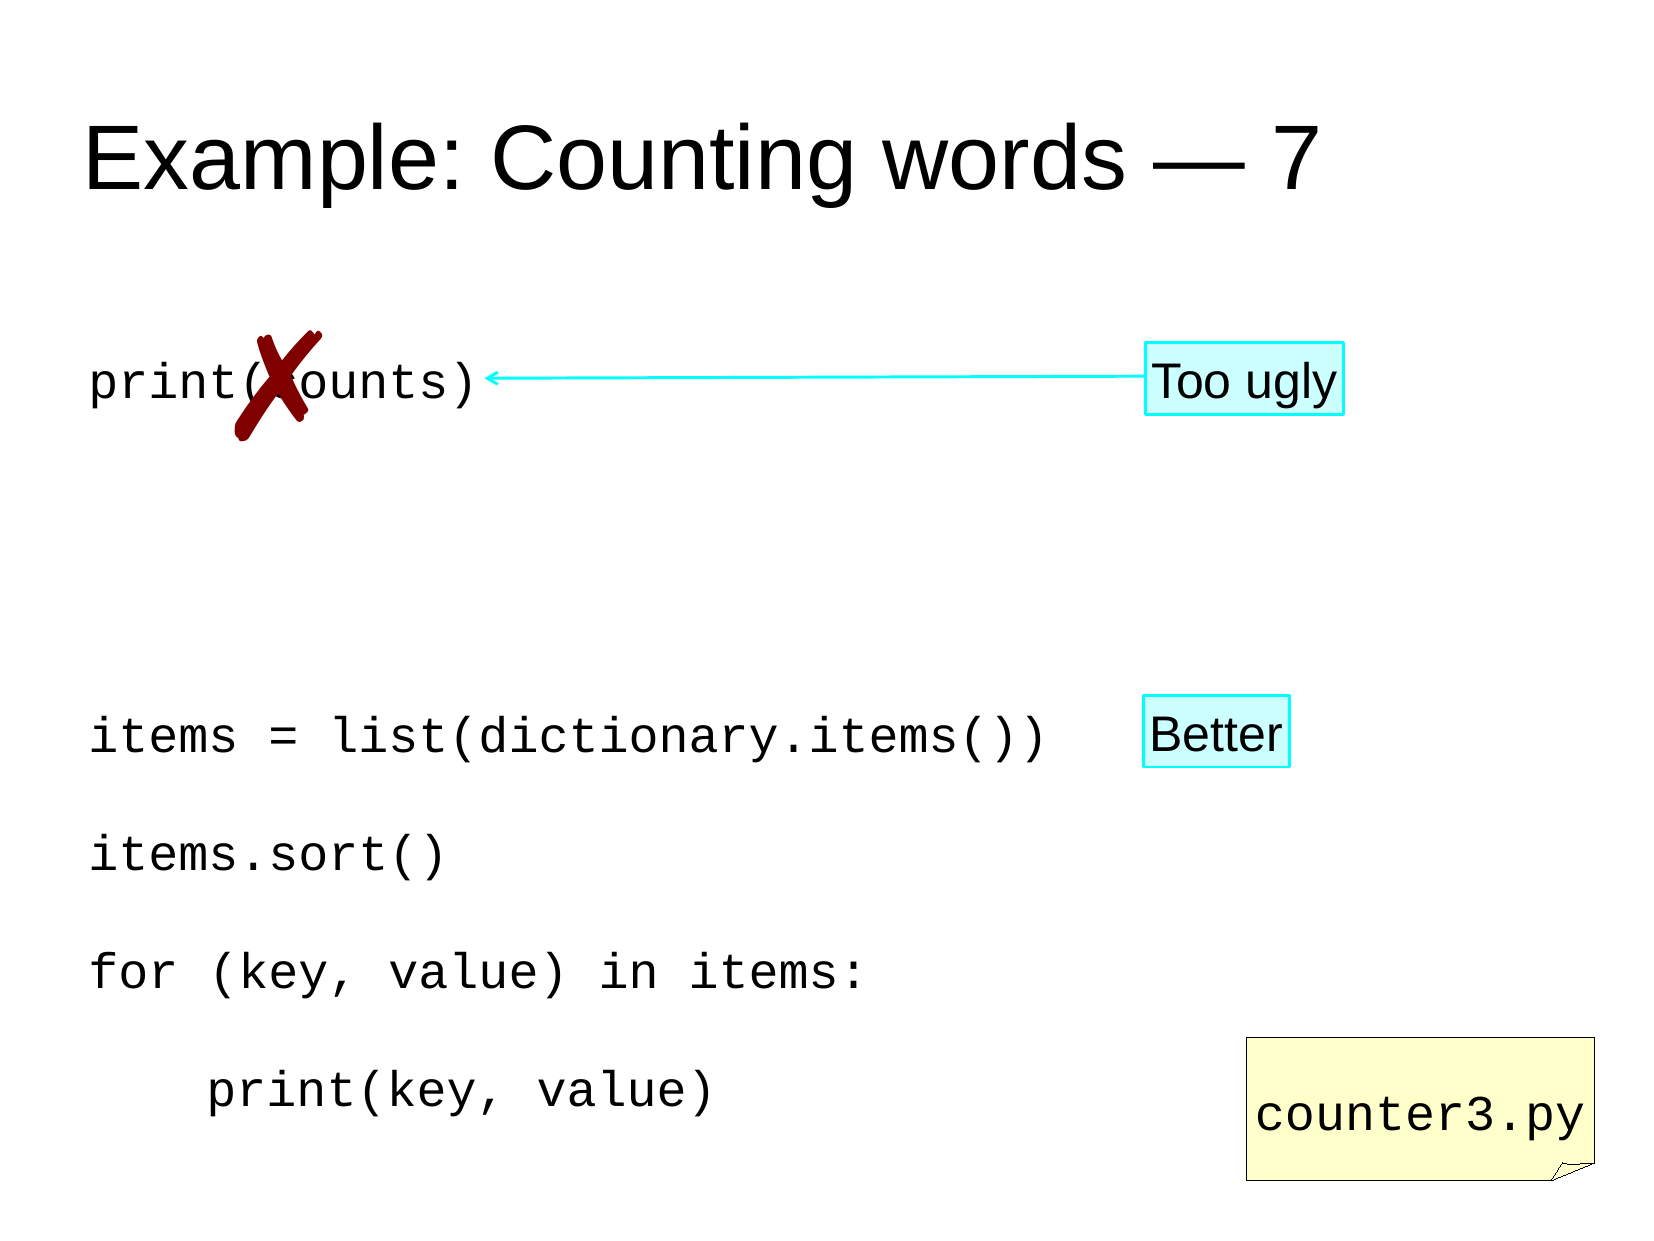

Example: Counting words ― 7
✗
print(counts)
Too ugly
Better
items = list(dictionary.items())
items.sort()
for (key, value) in items:

counter3.py
print(key, value)
408